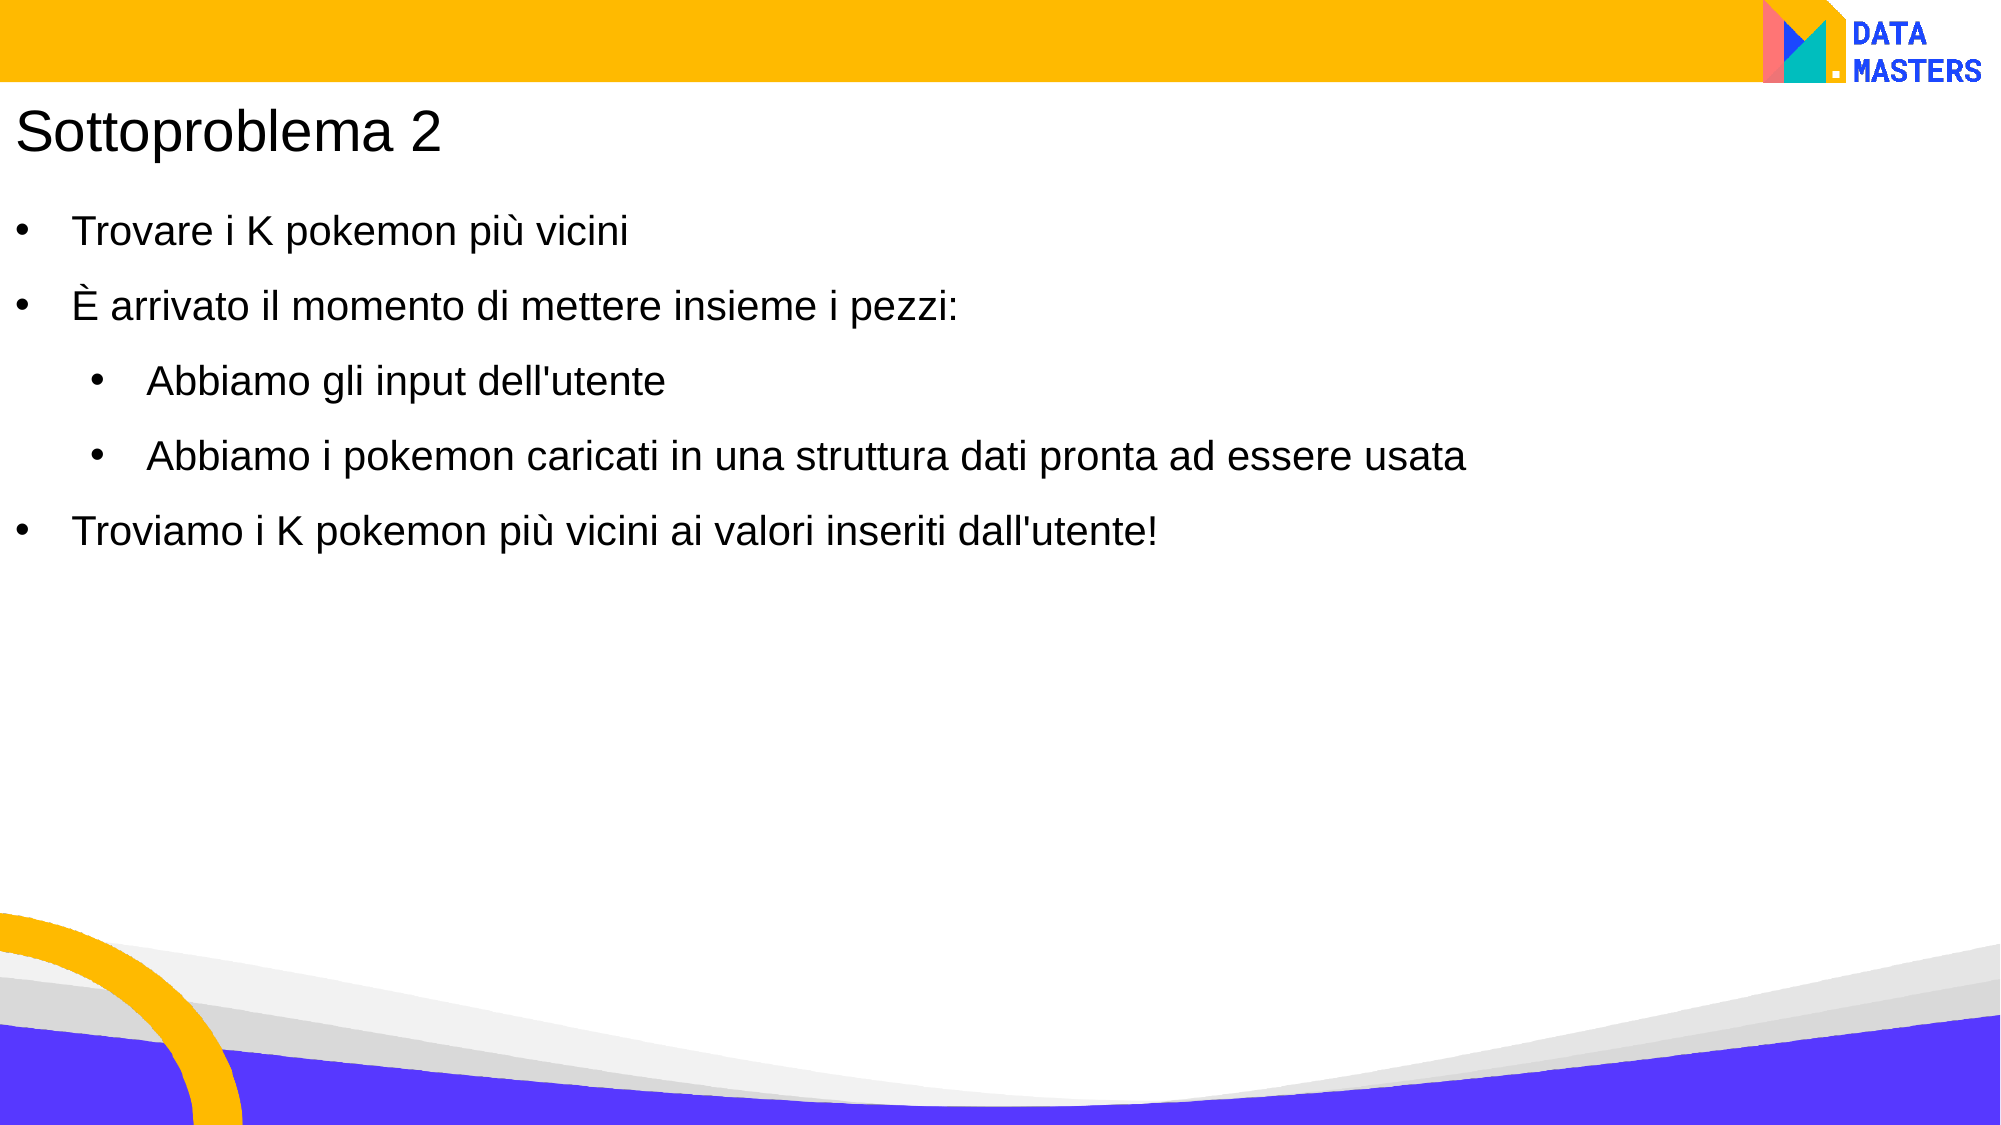

Sottoproblema 2
Trovare i K pokemon più vicini
È arrivato il momento di mettere insieme i pezzi:
Abbiamo gli input dell'utente
Abbiamo i pokemon caricati in una struttura dati pronta ad essere usata
Troviamo i K pokemon più vicini ai valori inseriti dall'utente!